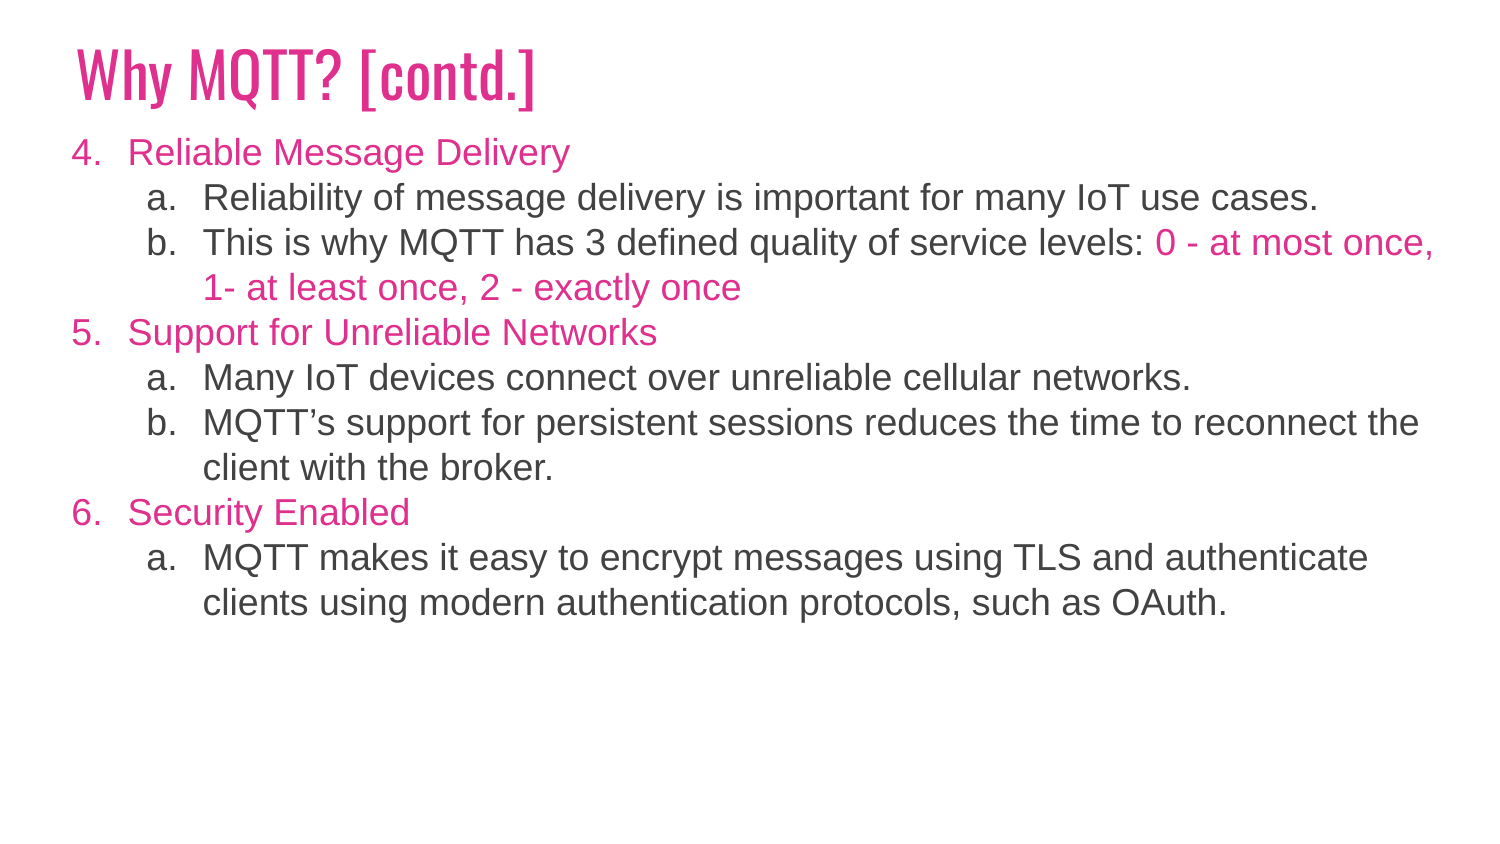

# Why MQTT? [contd.]
Reliable Message Delivery
Reliability of message delivery is important for many IoT use cases.
This is why MQTT has 3 defined quality of service levels: 0 - at most once, 1- at least once, 2 - exactly once
Support for Unreliable Networks
Many IoT devices connect over unreliable cellular networks.
MQTT’s support for persistent sessions reduces the time to reconnect the client with the broker.
Security Enabled
MQTT makes it easy to encrypt messages using TLS and authenticate clients using modern authentication protocols, such as OAuth.